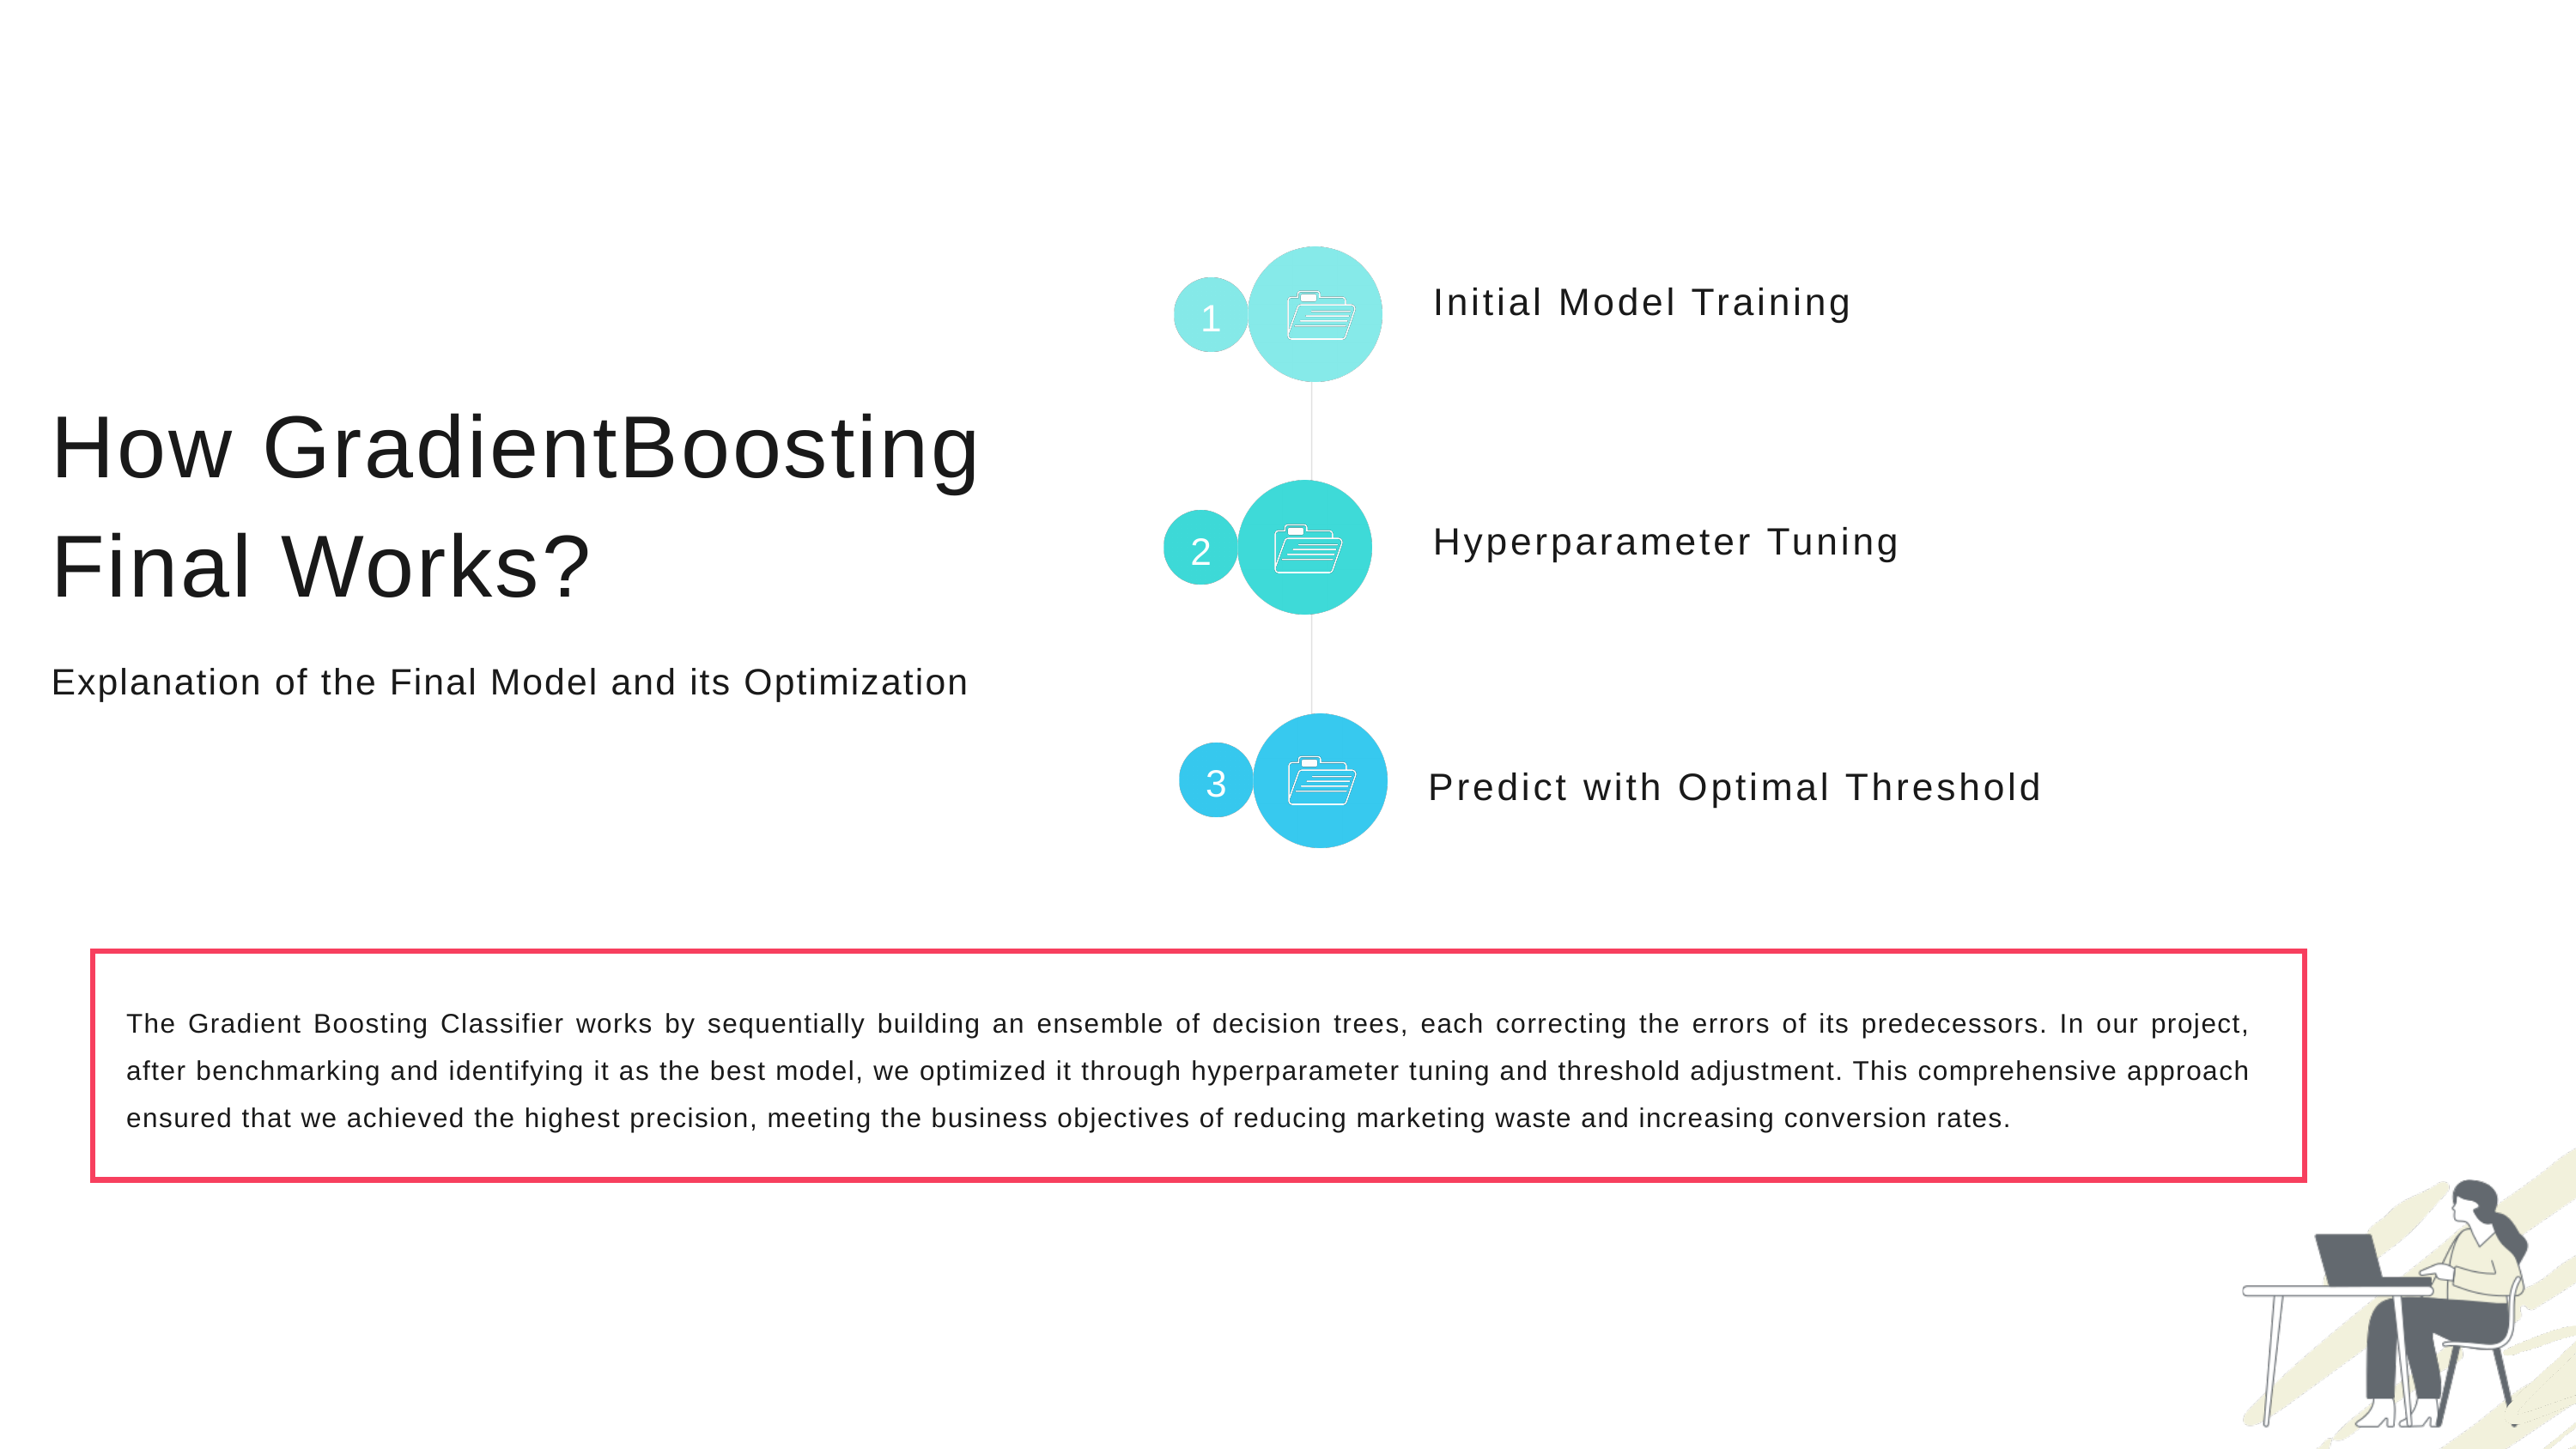

Initial Model Training

1
How GradientBoosting Final Works?
Explanation of the Final Model and its Optimization

2
Hyperparameter Tuning

3
Predict with Optimal Threshold

The Gradient Boosting Classifier works by sequentially building an ensemble of decision trees, each correcting the errors of its predecessors. In our project, after benchmarking and identifying it as the best model, we optimized it through hyperparameter tuning and threshold adjustment. This comprehensive approach ensured that we achieved the highest precision, meeting the business objectives of reducing marketing waste and increasing conversion rates.